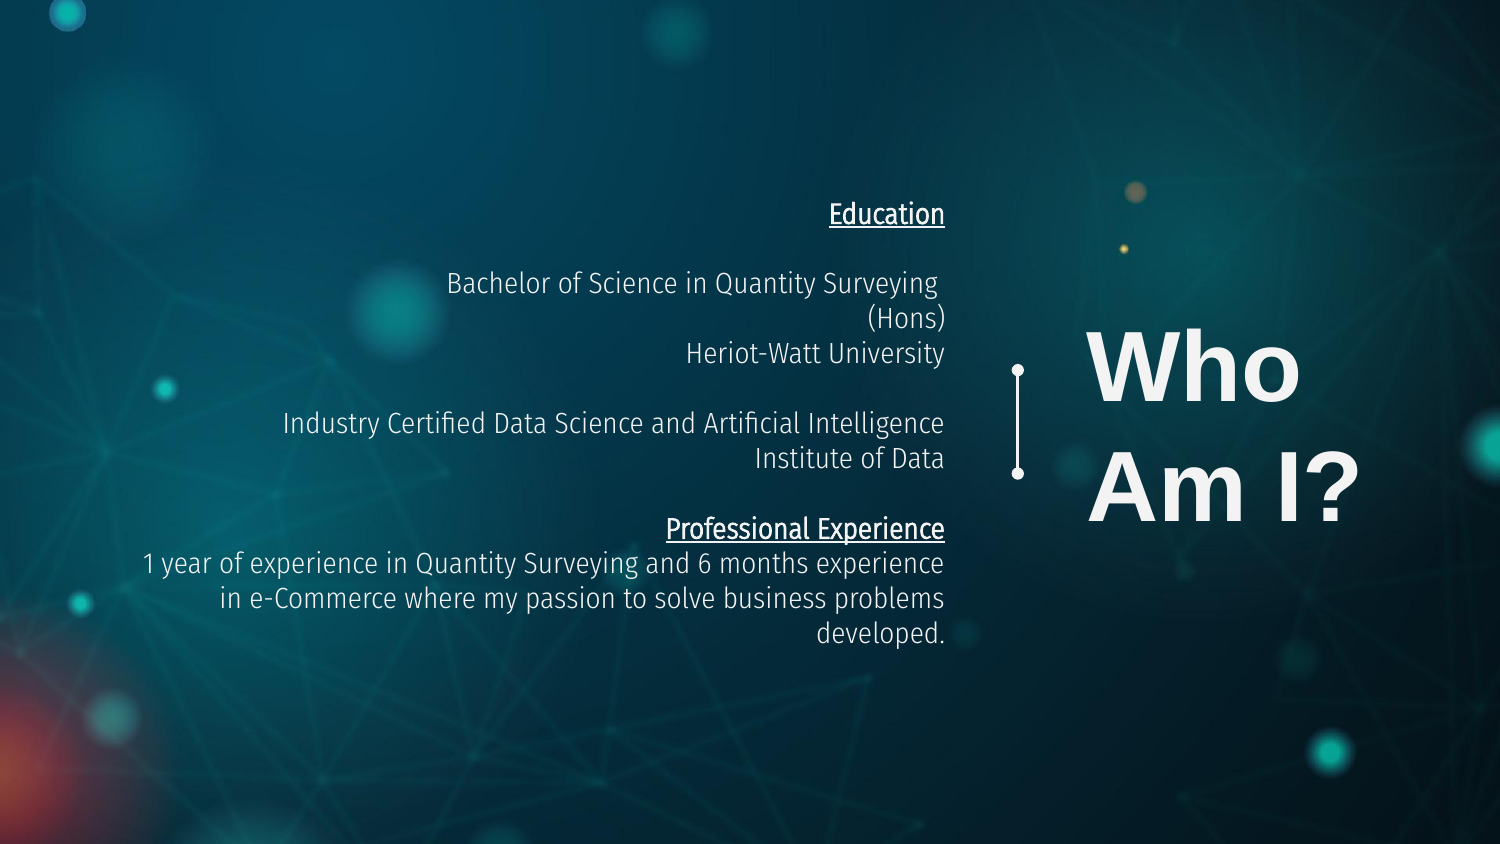

Education

Bachelor of Science in Quantity Surveying
(Hons)
Heriot-Watt University

Industry Certified Data Science and Artificial Intelligence
Institute of Data

Professional Experience
1 year of experience in Quantity Surveying and 6 months experience in e-Commerce where my passion to solve business problems developed.
# Who Am I?